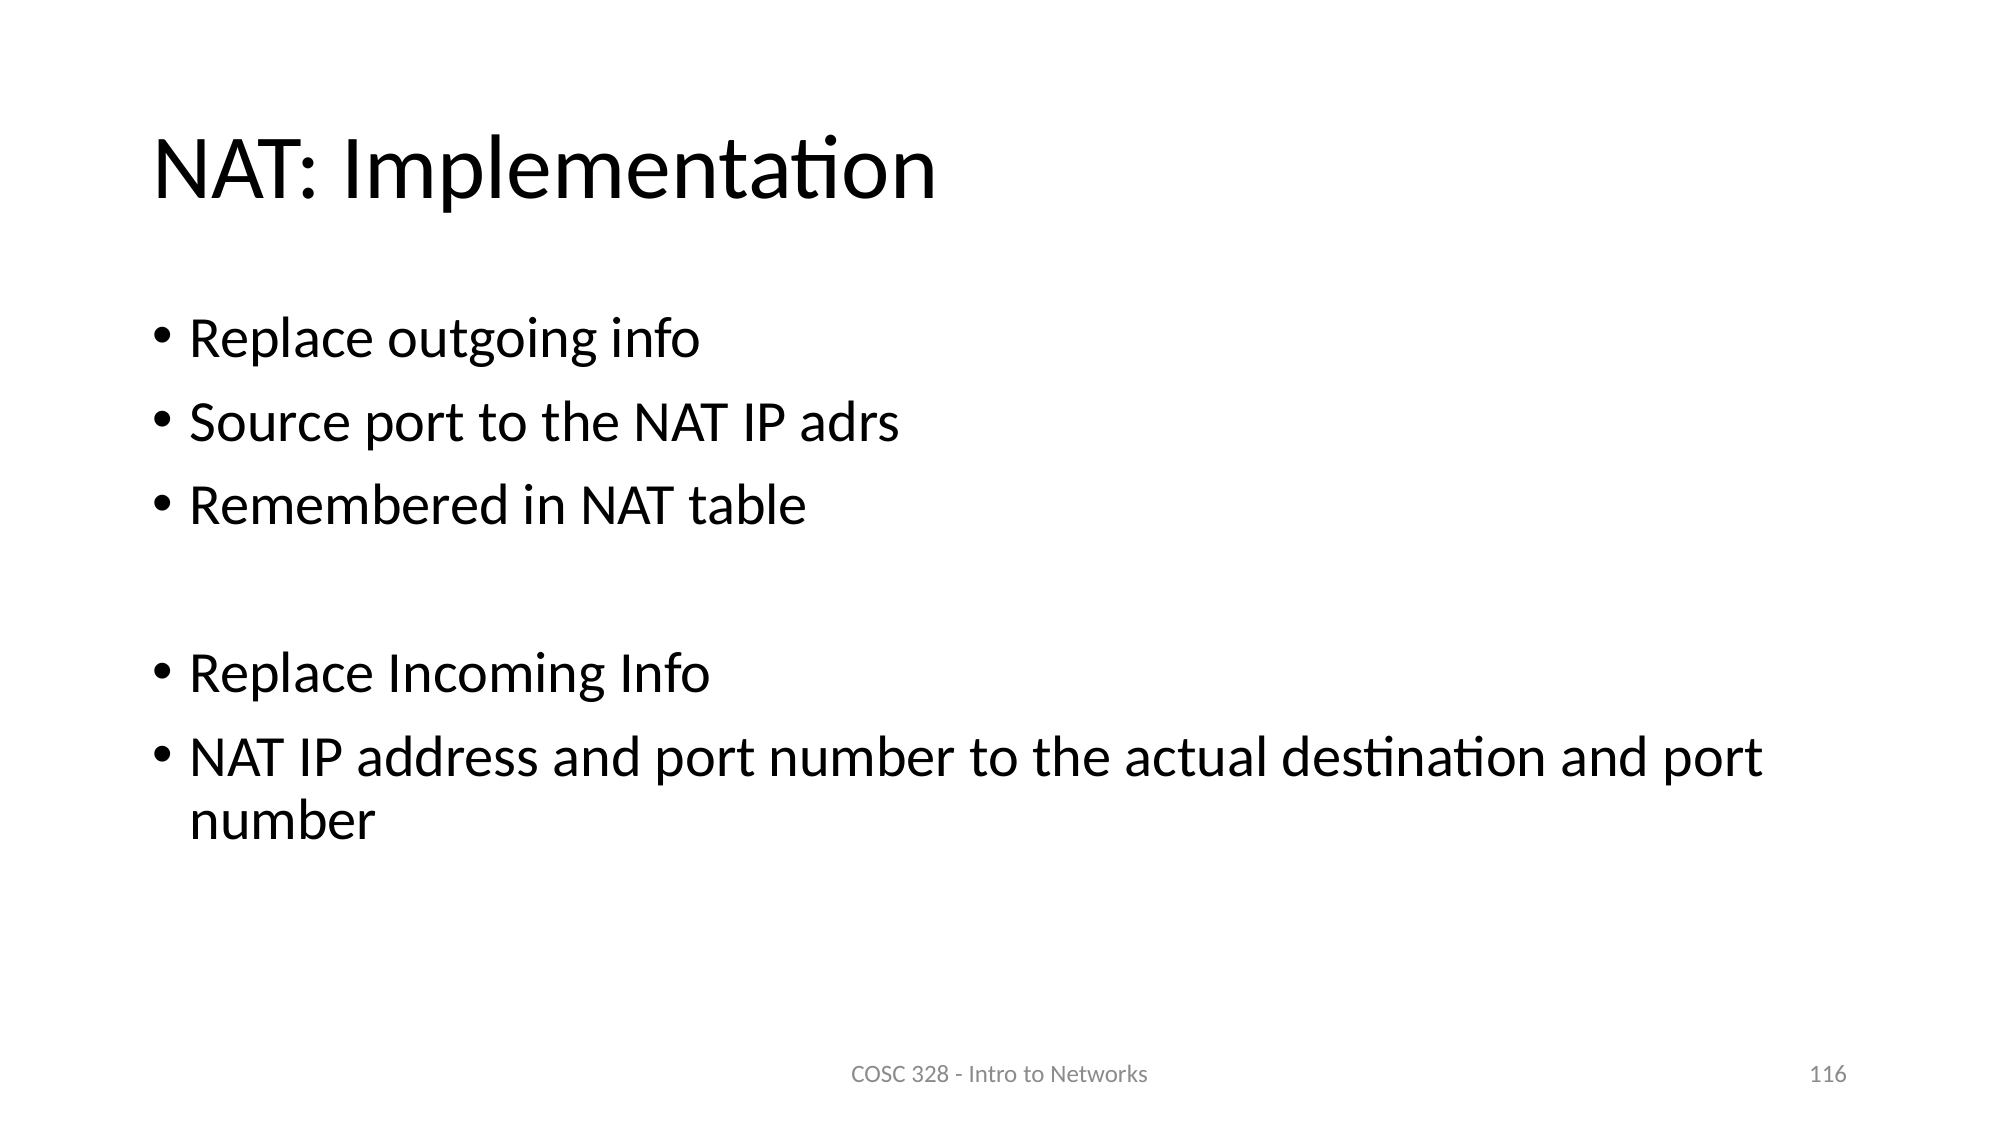

# NAT: Implementation
Replace outgoing info
Source port to the NAT IP adrs
Remembered in NAT table

Replace Incoming Info
NAT IP address and port number to the actual destination and port number
COSC 328 - Intro to Networks
116